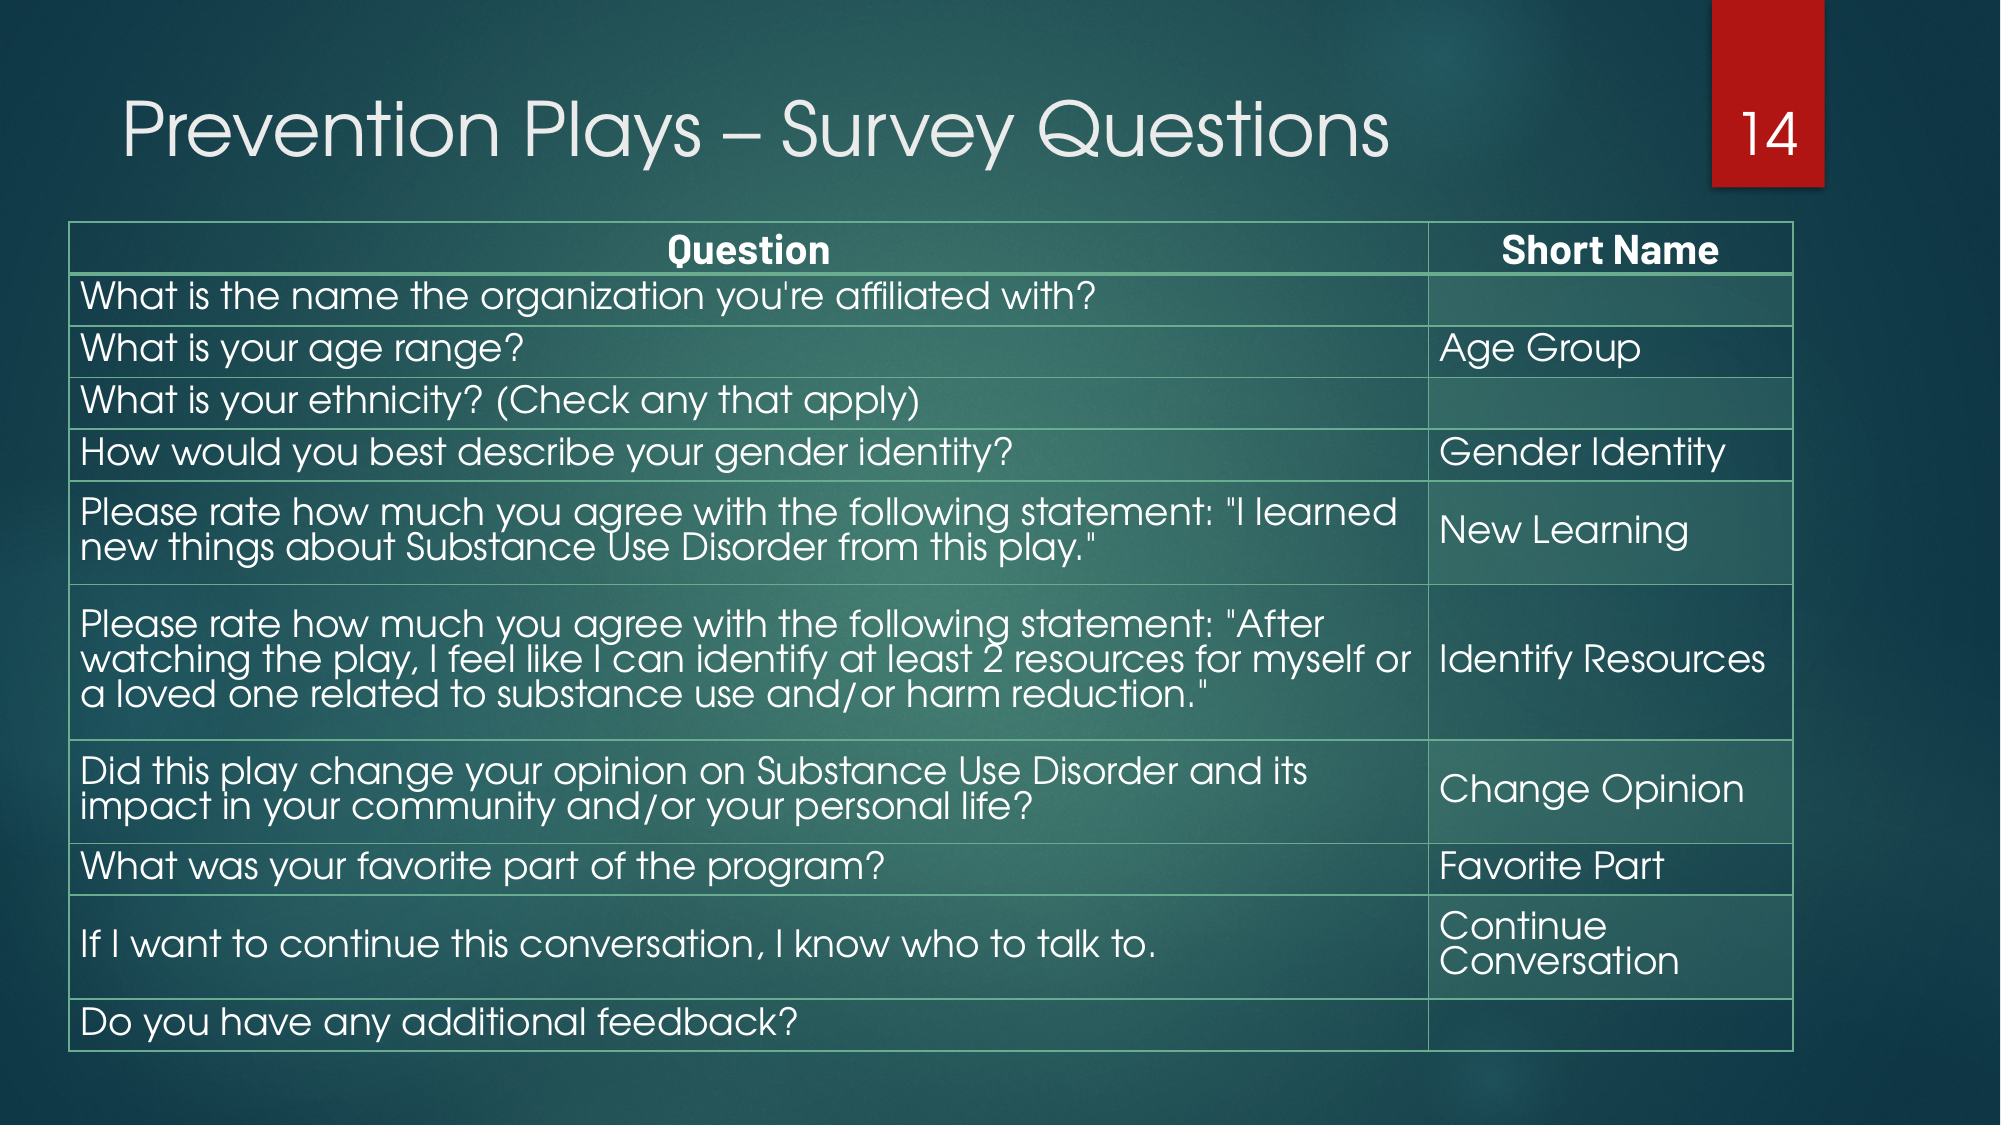

14
# Prevention Plays – Survey Questions
| Question | Short Name |
| --- | --- |
| What is the name the organization you're affiliated with? |  |
| What is your age range? | Age Group |
| What is your ethnicity? (Check any that apply) |  |
| How would you best describe your gender identity? | Gender Identity |
| Please rate how much you agree with the following statement: "I learned new things about Substance Use Disorder from this play." | New Learning |
| Please rate how much you agree with the following statement: "After watching the play, I feel like I can identify at least 2 resources for myself or a loved one related to substance use and/or harm reduction." | Identify Resources |
| Did this play change your opinion on Substance Use Disorder and its impact in your community and/or your personal life? | Change Opinion |
| What was your favorite part of the program? | Favorite Part |
| If I want to continue this conversation, I know who to talk to. | Continue Conversation |
| Do you have any additional feedback? |  |